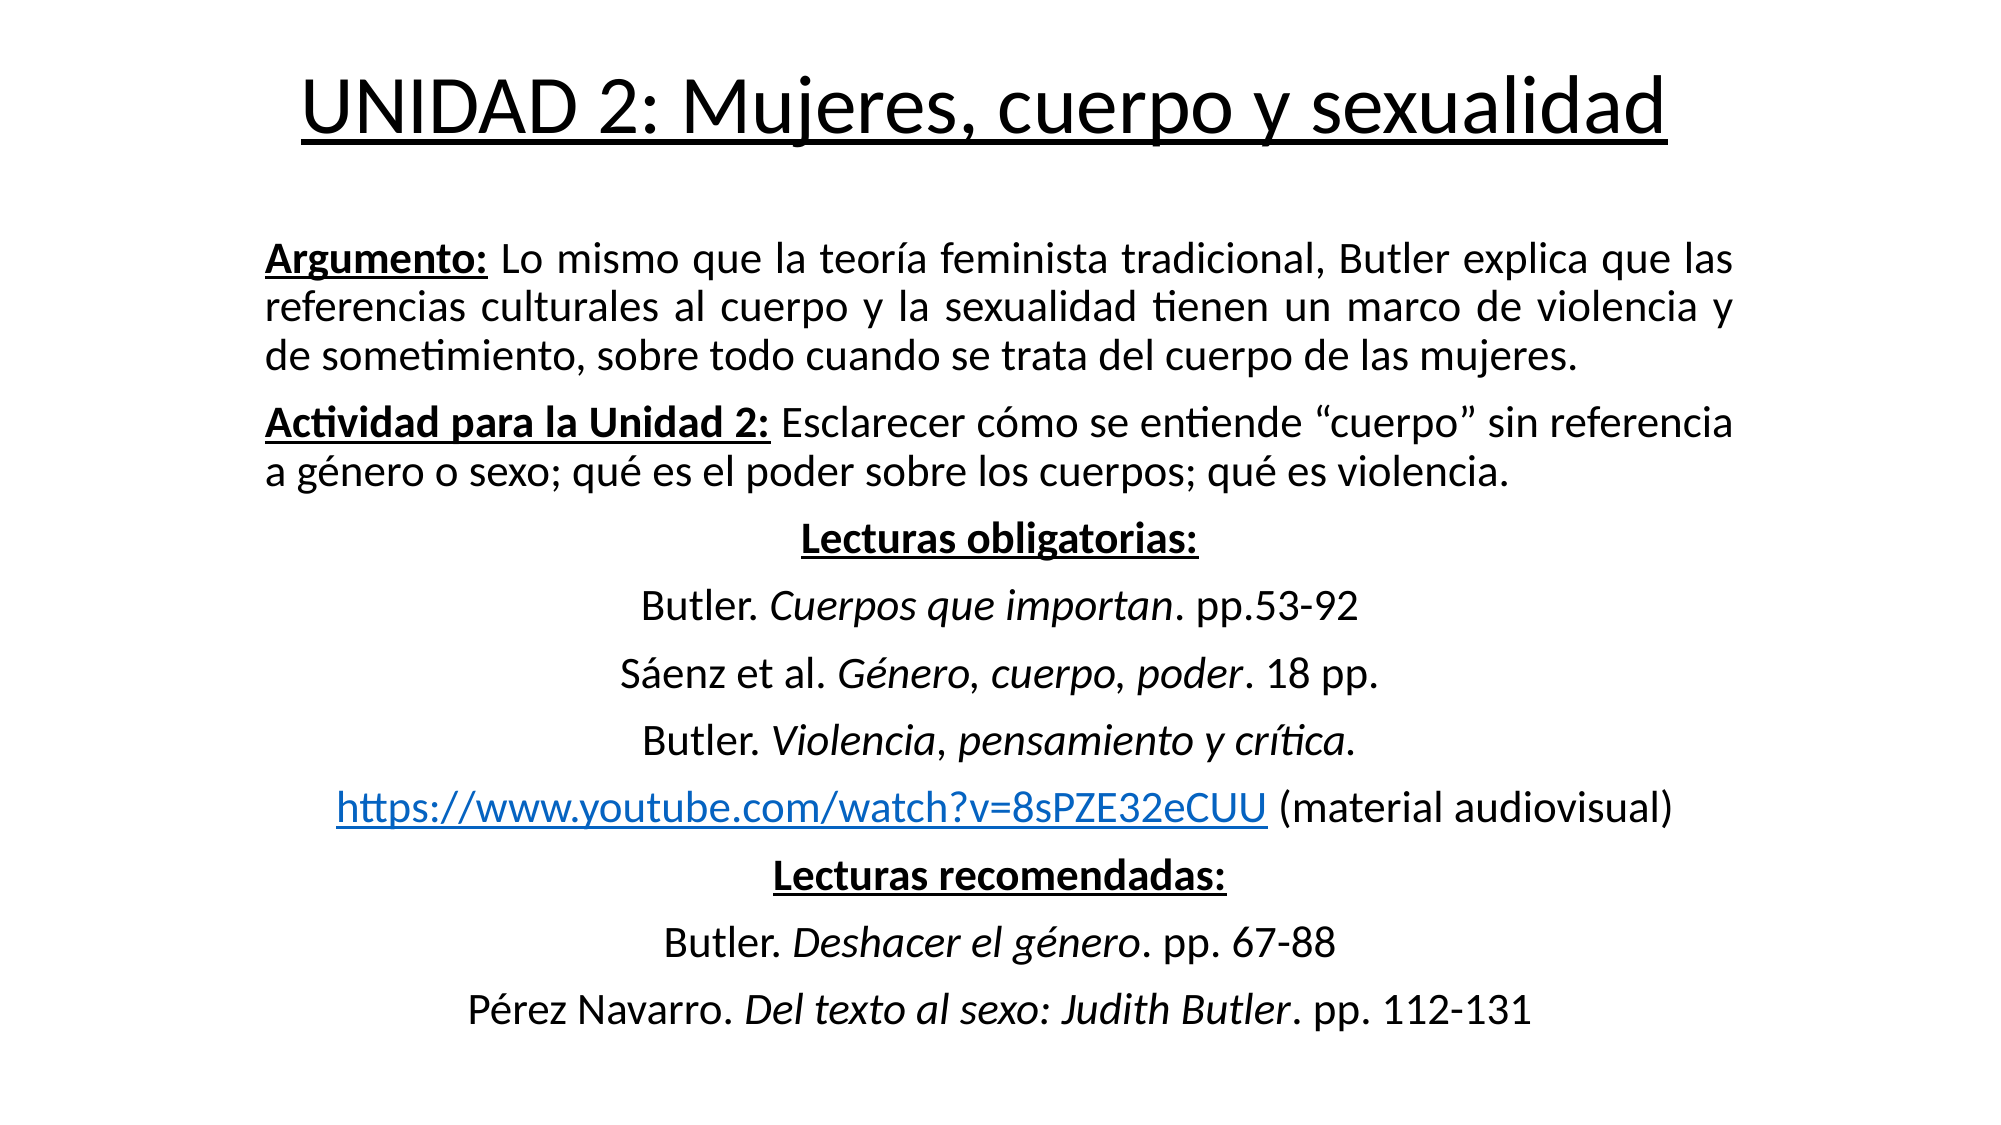

# UNIDAD 2: Mujeres, cuerpo y sexualidad
Argumento: Lo mismo que la teoría feminista tradicional, Butler explica que las referencias culturales al cuerpo y la sexualidad tienen un marco de violencia y de sometimiento, sobre todo cuando se trata del cuerpo de las mujeres.
Actividad para la Unidad 2: Esclarecer cómo se entiende “cuerpo” sin referencia a género o sexo; qué es el poder sobre los cuerpos; qué es violencia.
Lecturas obligatorias:
Butler. Cuerpos que importan. pp.53-92
Sáenz et al. Género, cuerpo, poder. 18 pp.
Butler. Violencia, pensamiento y crítica.
 https://www.youtube.com/watch?v=8sPZE32eCUU (material audiovisual)
Lecturas recomendadas:
Butler. Deshacer el género. pp. 67-88
Pérez Navarro. Del texto al sexo: Judith Butler. pp. 112-131